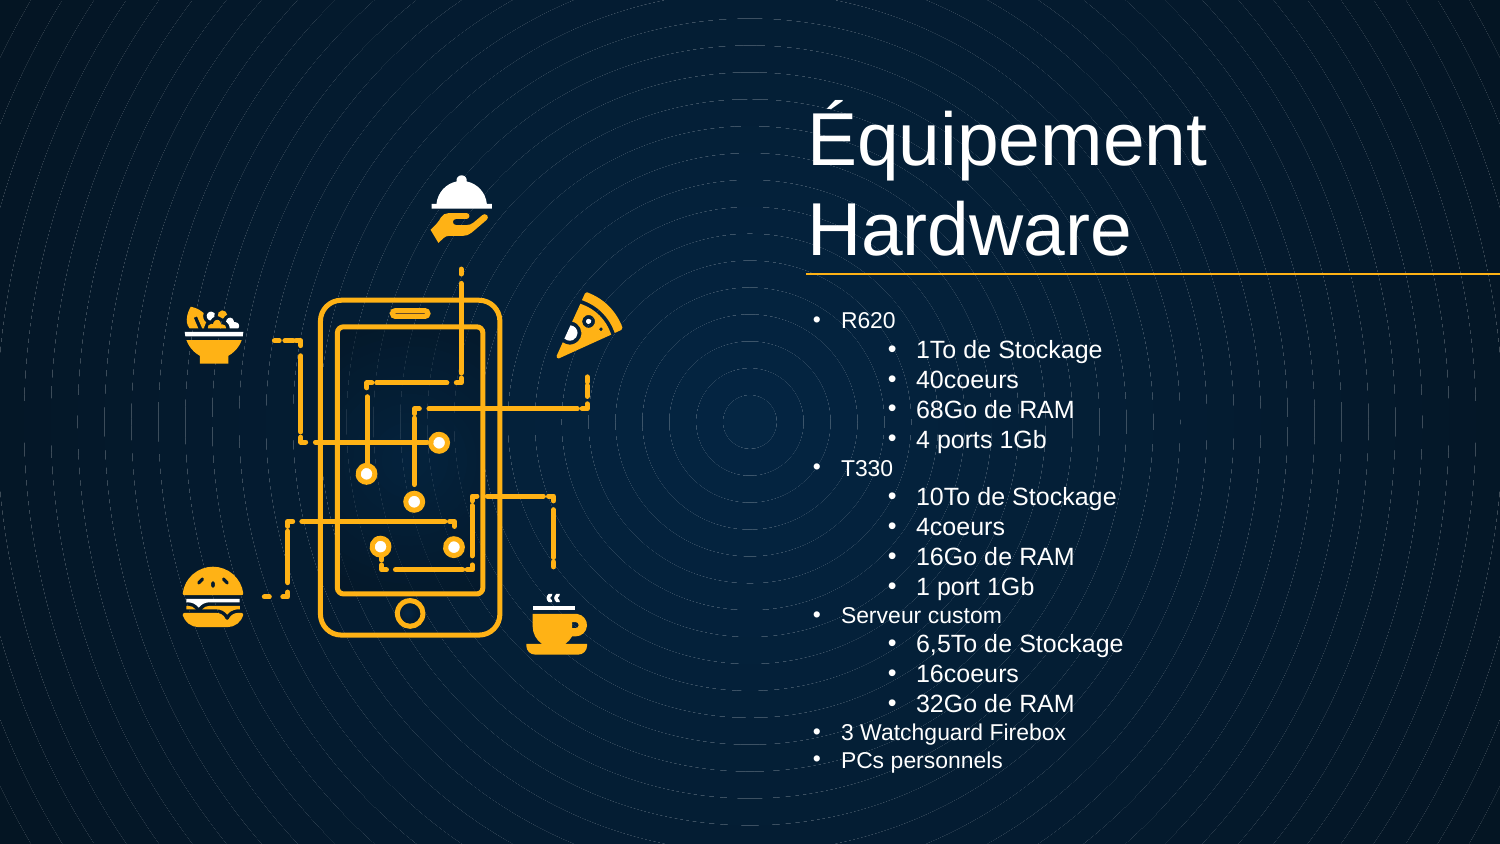

# Équipement Hardware

R620
1To de Stockage
40coeurs
68Go de RAM
4 ports 1Gb
T330
10To de Stockage
4coeurs
16Go de RAM
1 port 1Gb
Serveur custom
6,5To de Stockage
16coeurs
32Go de RAM
3 Watchguard Firebox
PCs personnels